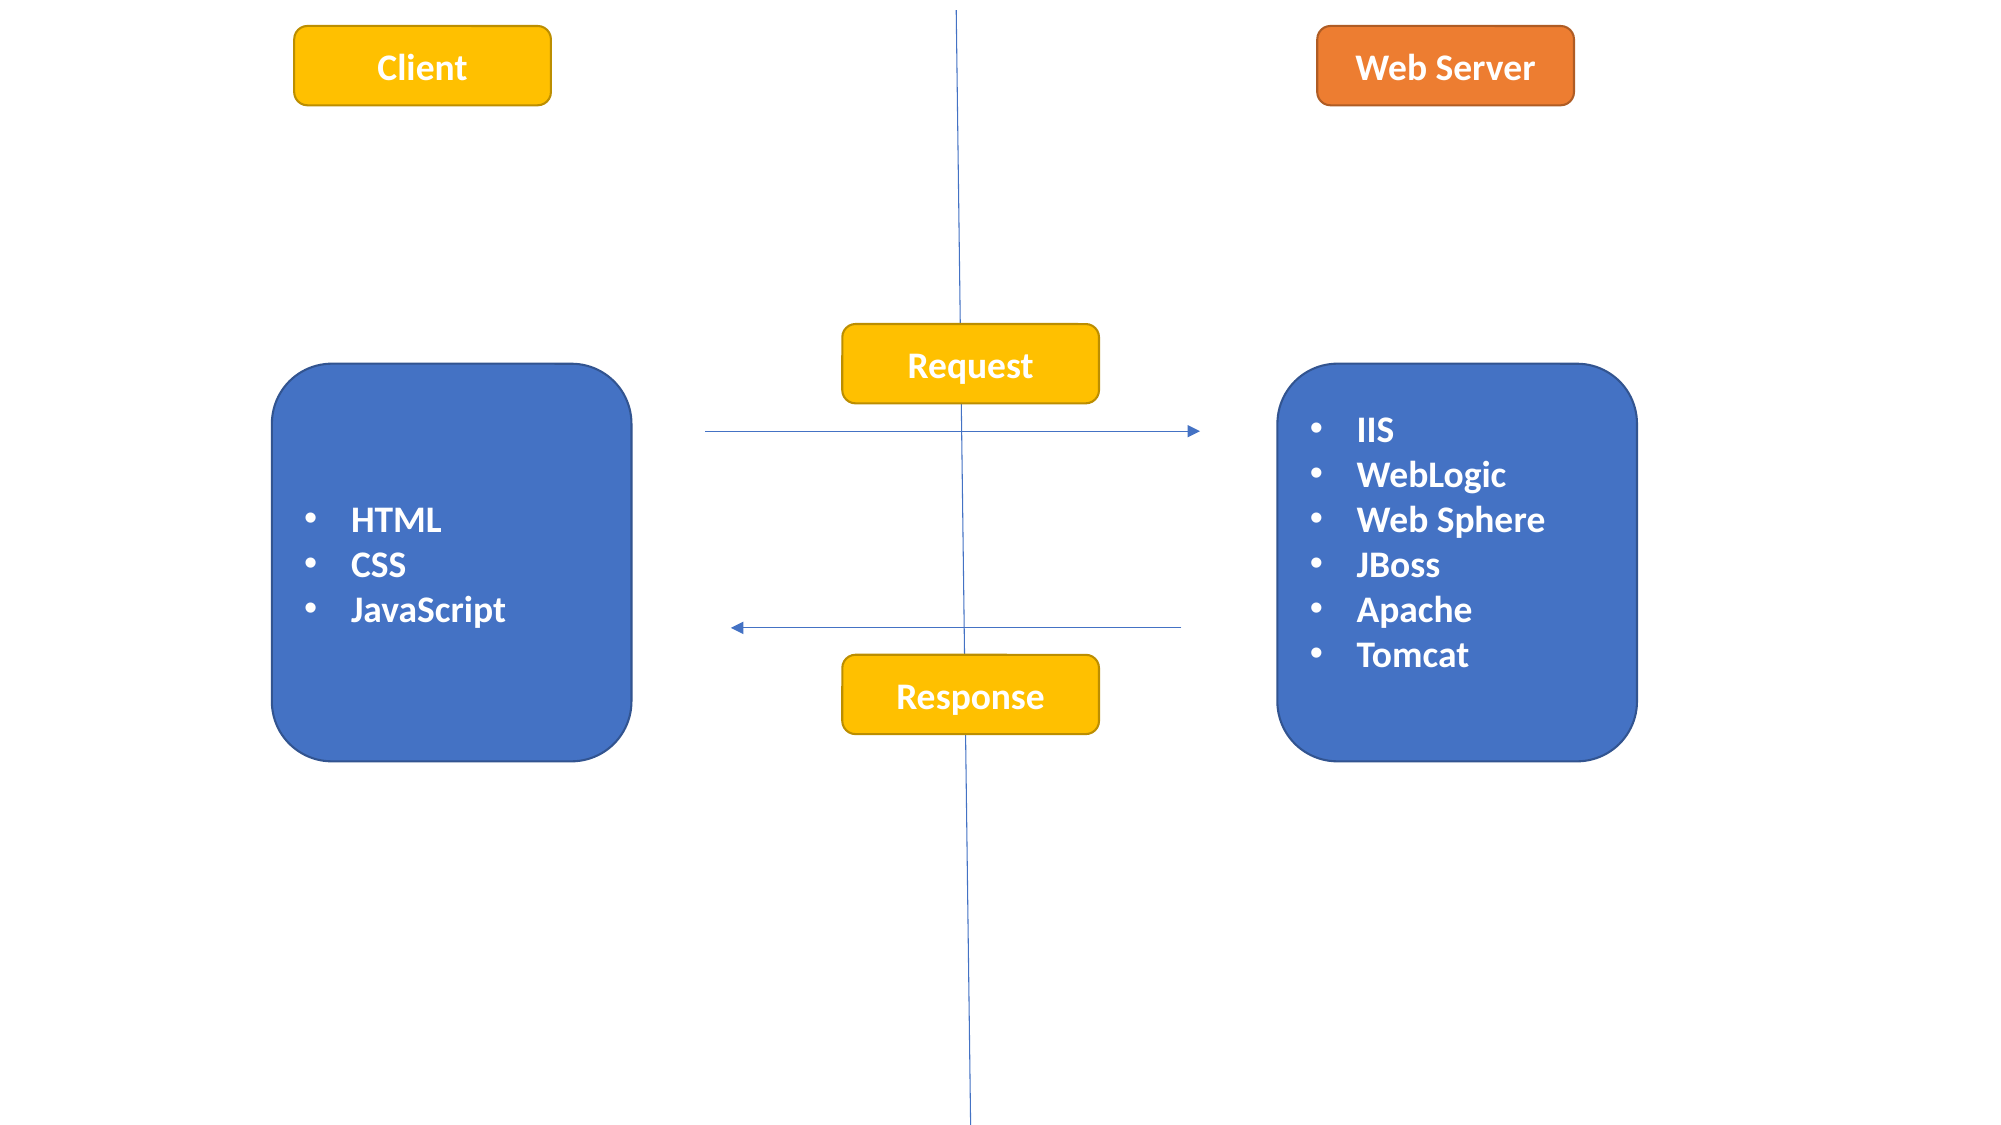

Client
Web Server
Request
HTML
CSS
JavaScript
IIS
WebLogic
Web Sphere
JBoss
Apache
Tomcat

Response